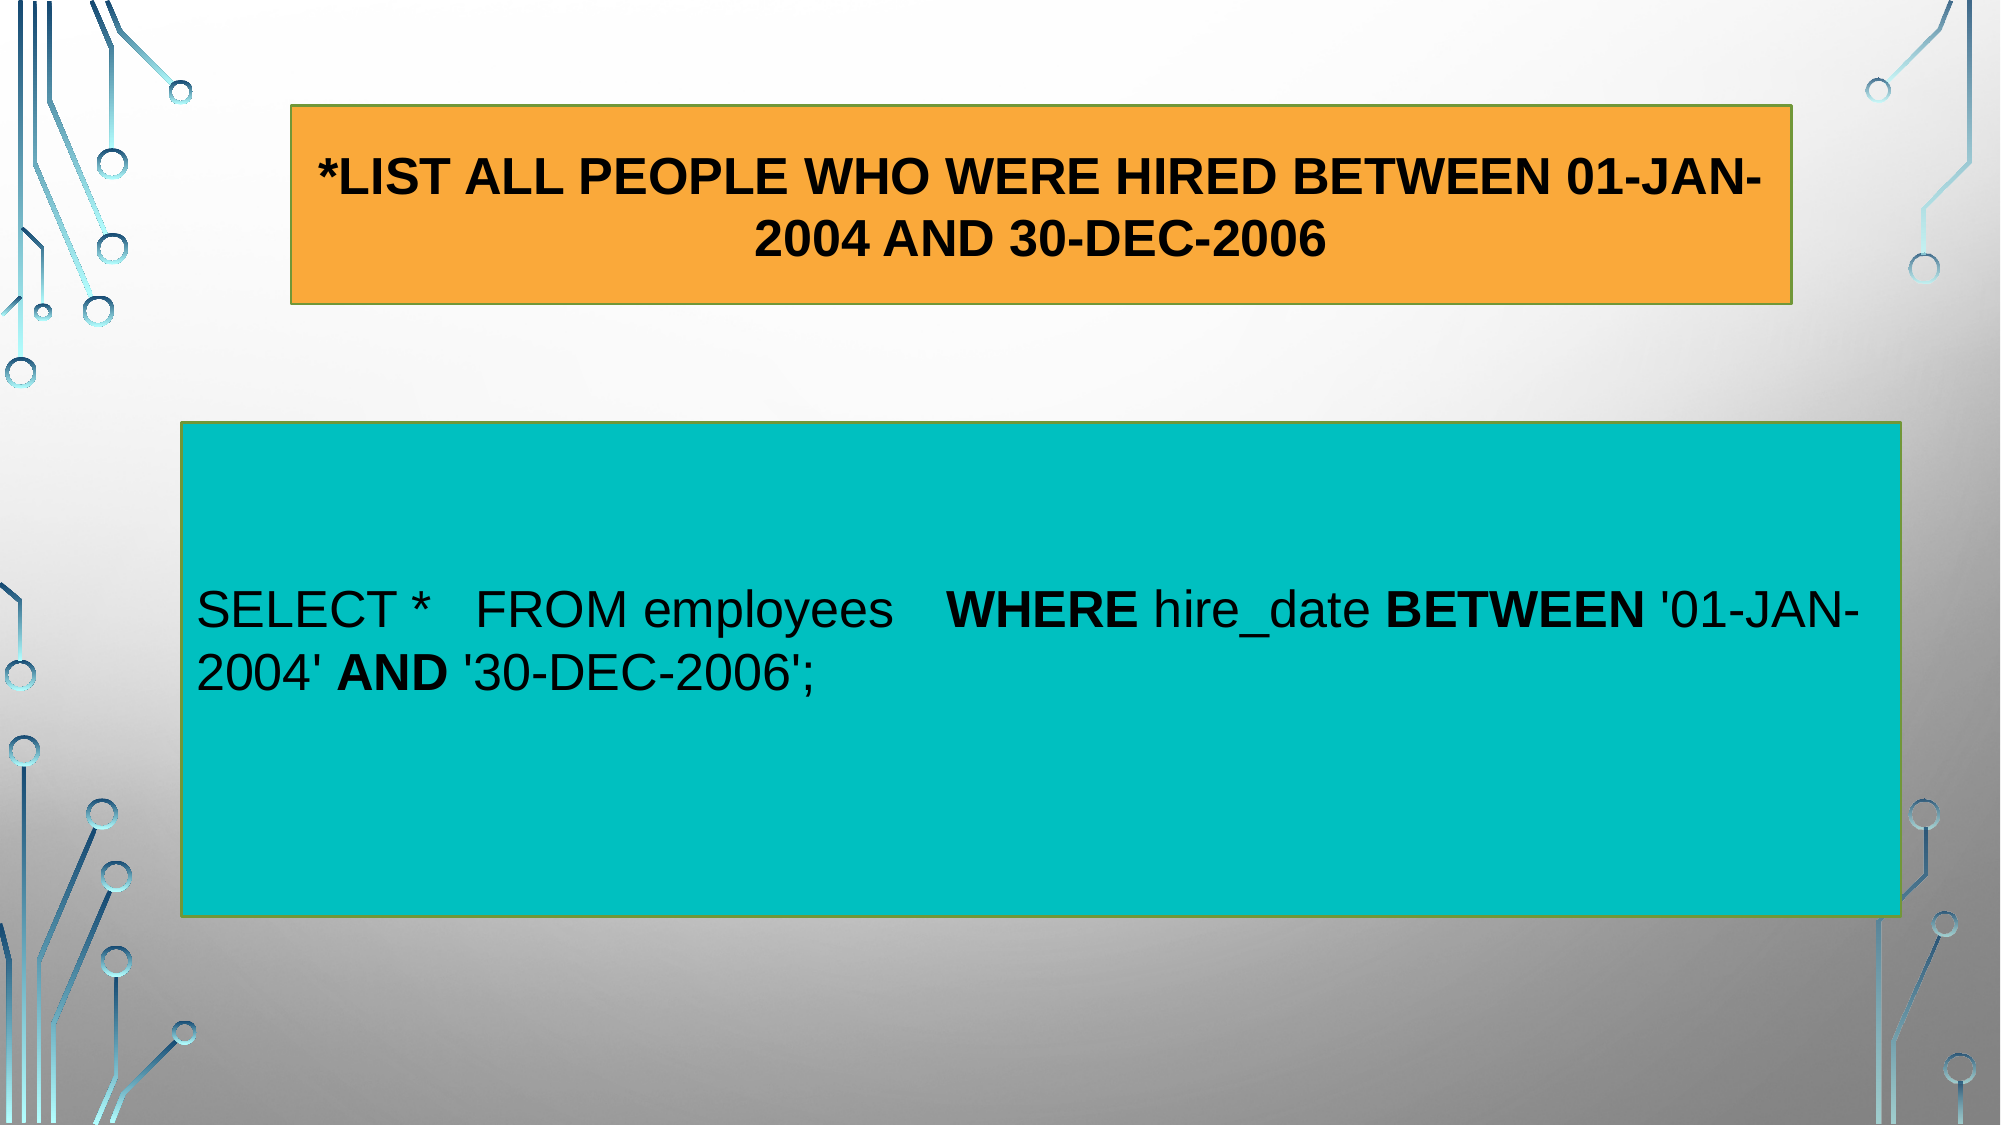

*LIST ALL PEOPLE WHO WERE HIRED BETWEEN 01-JAN-2004 AND 30-DEC-2006
SELECT *   FROM employees	WHERE hire_date BETWEEN '01-JAN-2004' AND '30-DEC-2006';